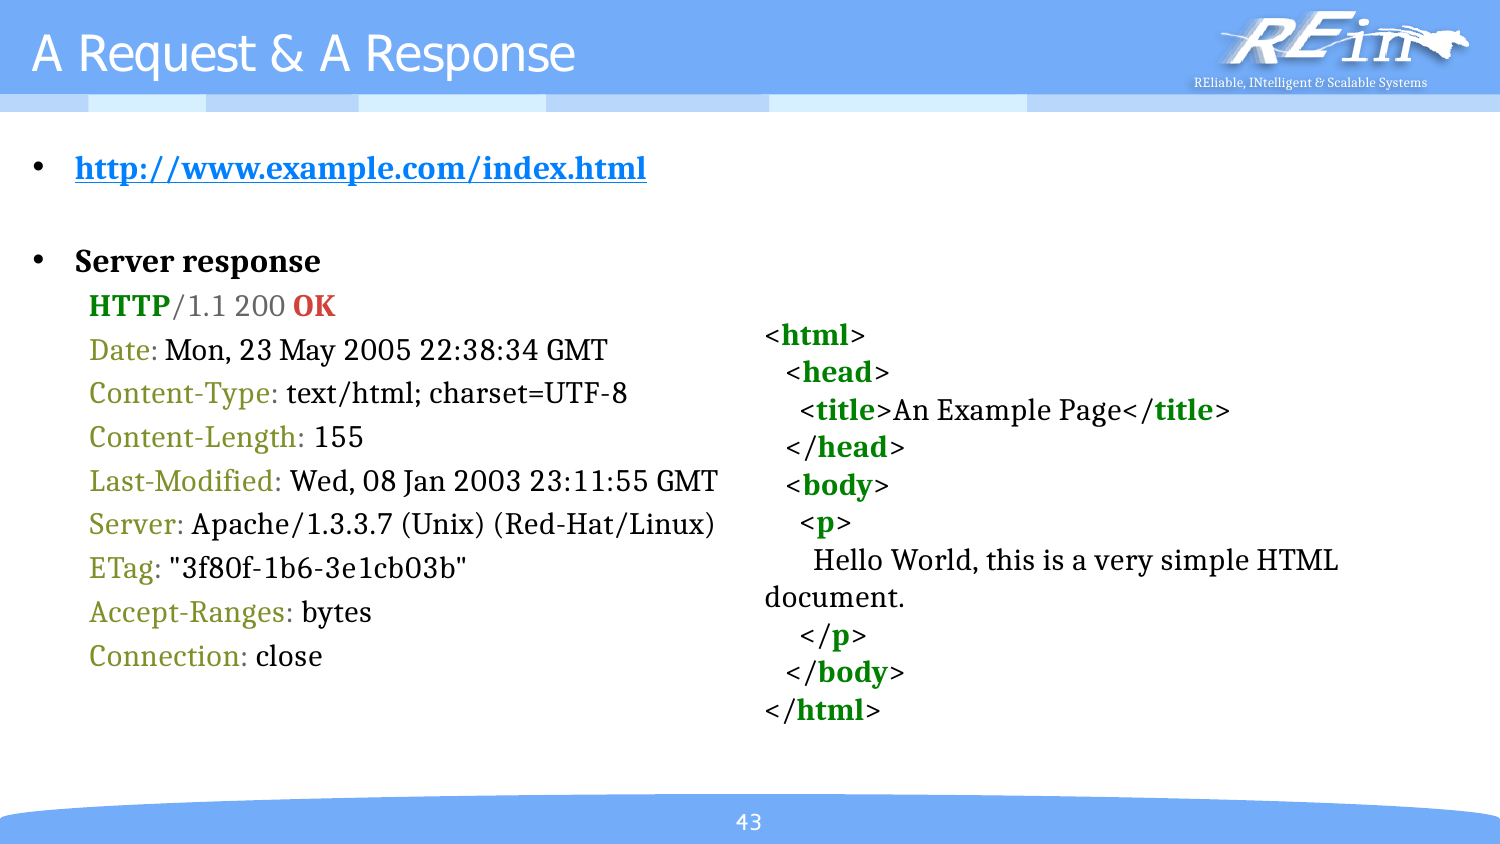

# A Request & A Response
http://www.example.com/index.html

Server response
HTTP/1.1 200 OK
Date: Mon, 23 May 2005 22:38:34 GMT
Content-Type: text/html; charset=UTF-8
Content-Length: 155
Last-Modified: Wed, 08 Jan 2003 23:11:55 GMT
Server: Apache/1.3.3.7 (Unix) (Red-Hat/Linux)
ETag: "3f80f-1b6-3e1cb03b"
Accept-Ranges: bytes
Connection: close

<html>
   <head>
     <title>An Example Page</title>
   </head>
   <body>
     <p>
       Hello World, this is a very simple HTML document.
     </p>
   </body>
</html>
43